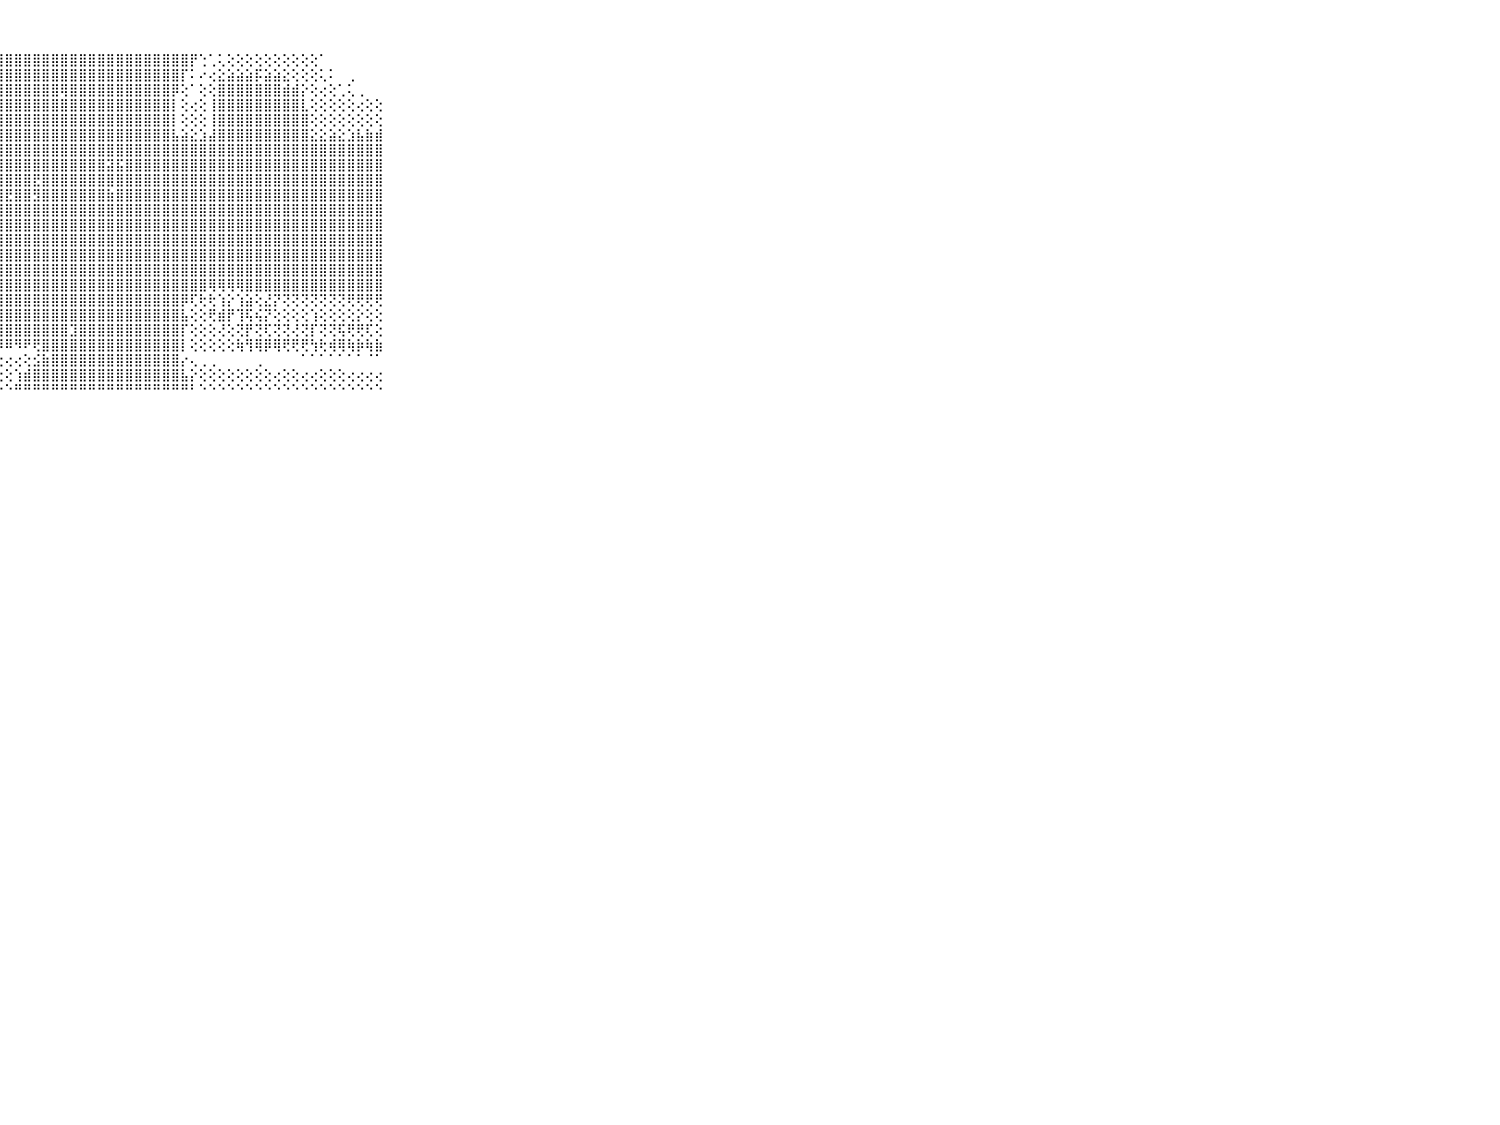

⠀⠀⠀⠀⠀⠀⠀⠀⠀⠀⠀⠀⠔⢕⡕⢹⣿⣿⣿⣿⣿⣿⣿⣿⣿⣿⣿⣿⣿⣿⣿⣿⣿⣿⣿⣿⣿⣿⣿⣿⣿⣿⣿⣿⣿⣿⣿⣿⡟⢑⢁⢅⢕⢕⢕⢕⢕⢕⢕⢕⢕⢕⠁⠀⠀⠀⠀⠀⠀⠀⠀⠀⠀⠀⠀⠀⠀⠀⠀⠀⠀
⠀⠀⠀⠀⠀⠀⠀⠀⠀⠀⠀⠀⢕⣾⣿⣵⢹⣿⣿⣿⣿⣿⣿⣿⣿⣿⣿⣿⣿⣿⣿⣿⣿⣿⣿⣿⣿⣿⣿⣿⣿⣿⣿⣿⣿⣿⣿⡏⠅⠔⢔⣕⣵⣵⣵⡯⣵⣵⣕⢕⢕⢕⢅⠅⠀⢀⠀⠀⠀⠀⠀⠀⠀⠀⠀⠀⠀⠀⠀⠀⠀
⠀⠀⠀⠀⠀⠀⠀⠀⠀⠀⠀⢀⢸⣿⣿⣿⣇⣽⣿⣿⣿⣿⣿⣿⣿⣿⣿⣿⣿⣿⣿⣿⣿⣿⢿⣿⣿⣿⣿⣿⣿⣿⣿⣿⣿⣿⡿⢕⠁⢕⢕⣿⣿⣿⣿⣿⣿⣿⣾⣾⡕⢕⢔⢕⢁⢅⢀⠀⠀⠀⠀⠀⠀⠀⠀⠀⠀⠀⠀⠀⠀
⠀⠀⠀⠀⠀⠀⠀⠀⠀⠀⠀⢸⣿⣿⣿⣿⣿⣿⣿⣿⣿⣿⣿⣿⣿⣿⣿⣿⣿⣿⣿⣿⣿⣿⣿⣿⣿⣿⣿⣿⣿⣿⣿⣿⣿⣿⡇⢕⢔⢕⢸⣿⣿⣿⣿⣿⣿⣿⣿⣿⣇⢕⢕⢕⢕⢕⢔⢕⢕⠀⠀⠀⠀⠀⠀⠀⠀⠀⠀⠀⠀
⠀⠀⠀⠀⠀⠀⠀⠀⠀⠀⠀⢸⣿⣿⣿⣿⣿⣿⣿⣿⣿⣿⣿⣿⣿⣿⣿⣿⣿⣿⣿⣿⣿⣿⣿⣿⣿⣿⣿⣿⣿⣿⣿⣿⣿⣿⡇⢕⢕⢕⢸⣿⣿⣿⣿⣿⣿⣿⣿⣿⣿⢕⢕⢕⢕⢕⢕⢕⢕⠀⠀⠀⠀⠀⠀⠀⠀⠀⠀⠀⠀
⠀⠀⠀⠀⠀⠀⠀⠀⠀⠀⠀⢸⣿⣿⣿⣿⣿⣿⣿⣿⣿⣿⣿⣿⣿⣿⣿⣿⣿⣿⣿⣿⣿⣿⣿⣿⣿⣿⣿⣿⣿⣿⣿⣿⣿⣿⣧⣵⣕⣱⣼⣿⣿⣿⣿⣿⣿⣿⣿⣿⣿⣕⣕⣵⣕⣱⣧⣷⣾⠀⠀⠀⠀⠀⠀⠀⠀⠀⠀⠀⠀
⠀⠀⠀⠀⠀⠀⠀⠀⠀⠀⠀⢸⣿⣿⣿⣿⣿⣿⣿⣿⣿⣿⣿⣿⣿⣿⣿⣿⣿⣿⣿⣿⣿⣿⣿⣿⣿⣿⣿⣿⣿⣿⣿⣿⣿⣿⣿⣿⣿⣿⣿⣿⣿⣿⣿⣿⣿⣿⣿⣿⣿⣿⣿⣿⣿⣿⣿⣿⣿⠀⠀⠀⠀⠀⠀⠀⠀⠀⠀⠀⠀
⠀⠀⠀⠀⠀⠀⠀⠀⠀⠀⠀⢸⣿⣿⣿⣿⣿⣿⣿⣿⣿⣿⣿⣿⣿⣿⣿⣿⣿⣿⣿⣿⣿⣿⣿⣿⣿⣿⣿⣽⣯⣿⣿⣿⣿⣿⣿⣿⣿⣿⣿⣿⣿⣿⣿⣿⣿⣿⣿⣿⣿⣿⣿⣿⣿⣿⣿⣿⣿⠀⠀⠀⠀⠀⠀⠀⠀⠀⠀⠀⠀
⠀⠀⠀⠀⠀⠀⠀⠀⠀⠀⠀⢸⣿⣿⣿⣿⣿⣿⣿⣿⣿⣿⣿⣿⣿⣿⣿⣿⣿⣿⣿⣟⣿⣿⣿⣿⣿⣿⣿⣿⣿⣿⣿⣿⣿⣿⣿⣿⣿⣿⣿⣿⣿⣿⣿⣿⣿⣿⣿⣿⣿⣿⣿⣿⣿⣿⣿⣿⣿⠀⠀⠀⠀⠀⠀⠀⠀⠀⠀⠀⠀
⠀⠀⠀⠀⠀⠀⠀⠀⠀⠀⠀⢸⣿⣿⣿⣿⣿⣿⣿⣿⣿⣿⣿⣿⣿⣿⣿⣿⣟⣿⣿⣻⣿⣿⣿⣿⣿⣿⣿⣷⣿⣿⣿⣿⣿⣿⣿⣿⣿⣿⣿⣿⣿⣿⣿⣿⣿⣿⣿⣿⣿⣿⣿⣿⣿⣿⣿⣿⣿⠀⠀⠀⠀⠀⠀⠀⠀⠀⠀⠀⠀
⠀⠀⠀⠀⠀⠀⠀⠀⠀⠀⠀⢸⣿⣿⣿⣿⣿⣿⣿⣿⣿⣿⣿⣿⣿⣿⣿⣿⣿⣿⣿⣿⣿⣿⣿⣿⣿⣿⣿⣿⣿⣿⣿⣿⣿⣿⣿⣿⣿⣿⣿⣿⣿⣿⣿⣿⣿⣿⣿⣿⣿⣿⣿⣿⣿⣿⣿⣿⣿⠀⠀⠀⠀⠀⠀⠀⠀⠀⠀⠀⠀
⠀⠀⠀⠀⠀⠀⠀⠀⠀⠀⠀⢸⣿⣿⣿⣿⣿⣿⣿⣿⣿⣿⣿⣿⣿⣿⣿⣿⣿⣿⣿⣿⣿⣿⣿⣿⣿⣿⣿⣿⣿⣿⣿⣿⣿⣿⣿⣿⣿⣿⣿⣿⣿⣿⣿⣿⣿⣿⣿⣿⣿⣿⣿⣿⣿⣿⣿⣿⣿⠀⠀⠀⠀⠀⠀⠀⠀⠀⠀⠀⠀
⠀⠀⠀⠀⠀⠀⠀⠀⠀⠀⠀⢸⣿⣿⣿⣿⣿⣿⣿⣿⣿⣿⣿⣿⣿⣿⣿⣿⣿⣿⣿⣿⣿⣿⣿⣿⣿⣿⣿⣿⣿⣿⣿⣿⣿⣿⣿⣿⣿⣿⣿⣿⣿⣿⣿⣿⣿⣿⣿⣿⣿⣿⣿⣿⣿⣿⣿⣿⣿⠀⠀⠀⠀⠀⠀⠀⠀⠀⠀⠀⠀
⠀⠀⠀⠀⠀⠀⠀⠀⠀⠀⠀⢸⣿⣿⣿⣿⣿⣿⣿⣿⣿⣿⣿⣿⣿⣿⣿⣿⣿⣿⣿⣿⣿⣿⣿⣿⣿⣿⣿⣿⣿⣿⣿⣿⣿⣿⣿⣿⣿⣿⣿⣿⣿⣿⣿⣿⣿⣿⣿⣿⣿⣿⣿⣿⣿⣿⣿⣿⣿⠀⠀⠀⠀⠀⠀⠀⠀⠀⠀⠀⠀
⠀⠀⠀⠀⠀⠀⠀⠀⠀⠀⠀⢸⣿⣿⣿⣿⣿⣿⣿⣿⣿⣿⣿⣿⣿⣿⣿⣿⣿⣿⣿⣿⣿⣿⣿⣿⣿⣿⣿⣿⣿⣿⣿⣿⣿⣿⣿⣿⣿⣿⣿⣿⣿⣿⣿⣿⣿⣿⣿⣿⣿⣿⣿⣿⣿⣿⣿⣿⣿⠀⠀⠀⠀⠀⠀⠀⠀⠀⠀⠀⠀
⠀⠀⠀⠀⠀⠀⠀⠀⠀⠀⠀⢸⣿⣿⣿⣿⣿⣿⣿⣿⣿⣿⣿⣿⣿⣿⣿⣿⣿⣿⣿⣿⣿⣿⣿⣿⣿⣿⣿⣿⣿⣿⣿⣿⣿⣿⣿⣿⣿⣿⢿⢿⢿⢿⣿⣿⣿⣿⣿⣿⣿⣿⣿⣿⣿⣿⣿⣿⣿⠀⠀⠀⠀⠀⠀⠀⠀⠀⠀⠀⠀
⠀⠀⠀⠀⠀⠀⠀⠀⠀⠀⠀⠈⢝⢝⢝⢟⢟⢟⢻⣿⣿⣿⣿⣿⣿⣿⣿⣿⣿⣿⣿⣿⣿⣿⣿⣿⣿⣿⣿⣿⣿⣿⣿⣿⣿⣿⣿⡿⢏⢗⢗⢱⡕⢱⣵⢕⣜⡝⢝⢝⢝⢝⢝⢝⢝⢟⢟⢟⢟⠀⠀⠀⠀⠀⠀⠀⠀⠀⠀⠀⠀
⠀⠀⠀⠀⠀⠀⠀⠀⠀⠀⠀⢠⣕⣕⢕⢕⢕⢕⢕⢹⣿⣿⣿⣿⣿⣿⣿⣿⣿⣿⣿⣿⣿⣿⣿⣿⣿⣿⣿⣿⣿⣿⣿⣿⣿⣿⣿⣧⢕⢕⢟⣾⡟⢹⢯⢮⡝⢕⢕⢕⢕⢱⢕⢕⢕⢕⡕⢕⢕⠀⠀⠀⠀⠀⠀⠀⠀⠀⠀⠀⠀
⠀⠀⠀⠀⠀⠀⠀⠀⠀⠀⠀⢜⣜⣟⣻⣗⣢⣅⣄⣸⣿⣿⣿⣿⣿⣿⣿⣿⣿⣿⣿⣿⣿⣿⣿⣹⣿⣿⣿⣿⣿⣿⣿⣿⣿⣿⣿⡏⢕⢕⢕⢜⢕⢝⡟⢝⢏⢝⢝⢜⢝⡏⢝⢝⢯⢟⢟⢏⢕⠀⠀⠀⠀⠀⠀⠀⠀⠀⠀⠀⠀
⠀⠀⠀⠀⠀⠀⠀⠀⠀⠀⠀⠜⠿⠿⠻⠟⠻⠿⢿⠿⢻⢿⠟⢟⢿⢟⠿⠿⠿⠻⠟⢟⣿⣿⣿⣿⣿⣿⣿⣿⣿⣿⣿⣿⣿⣿⣿⡇⢕⢕⢕⢕⢕⢷⢻⢿⡿⢿⢟⢟⢟⢳⢗⢾⢿⢷⡷⢷⣷⠀⠀⠀⠀⠀⠀⠀⠀⠀⠀⠀⠀
⠀⠀⠀⠀⠀⠀⠀⠀⠀⠀⠀⠀⢕⢕⢕⢔⢔⢕⢕⢕⢔⢔⢔⢔⢔⢔⢔⢔⢔⢔⢕⣪⣷⣿⣿⣿⣿⣿⣿⣿⣿⣿⣿⣿⣿⣿⣿⡔⢄⢀⢀⠀⠀⠀⠀⢀⠀⠀⠀⠀⠁⠁⠁⠁⠁⠁⠁⠈⠁⠀⠀⠀⠀⠀⠀⠀⠀⠀⠀⠀⠀
⠀⠀⠀⠀⠀⠀⠀⠀⠀⠀⠀⠀⢕⢕⢕⢕⣕⡕⢜⢕⢕⢕⢕⢕⢕⢕⢕⢕⢕⢱⣾⣿⣿⣿⣿⣿⣿⣿⣿⣿⣿⣿⣿⣿⣿⣿⣿⣧⡕⢕⢕⢕⢕⢕⢕⢕⢕⢔⢕⢕⢔⢔⢕⢕⢕⢔⢔⢔⢔⠀⠀⠀⠀⠀⠀⠀⠀⠀⠀⠀⠀
⠀⠀⠀⠀⠀⠀⠀⠀⠀⠀⠀⠀⠑⠑⠑⠘⠛⠃⠑⠑⠑⠑⠑⠓⠓⠃⠑⠑⠑⠛⠛⠛⠛⠛⠛⠛⠛⠛⠛⠛⠛⠛⠛⠛⠛⠛⠛⠛⠃⠑⠑⠑⠑⠑⠑⠑⠑⠑⠑⠑⠑⠑⠑⠑⠑⠑⠑⠑⠑⠀⠀⠀⠀⠀⠀⠀⠀⠀⠀⠀⠀